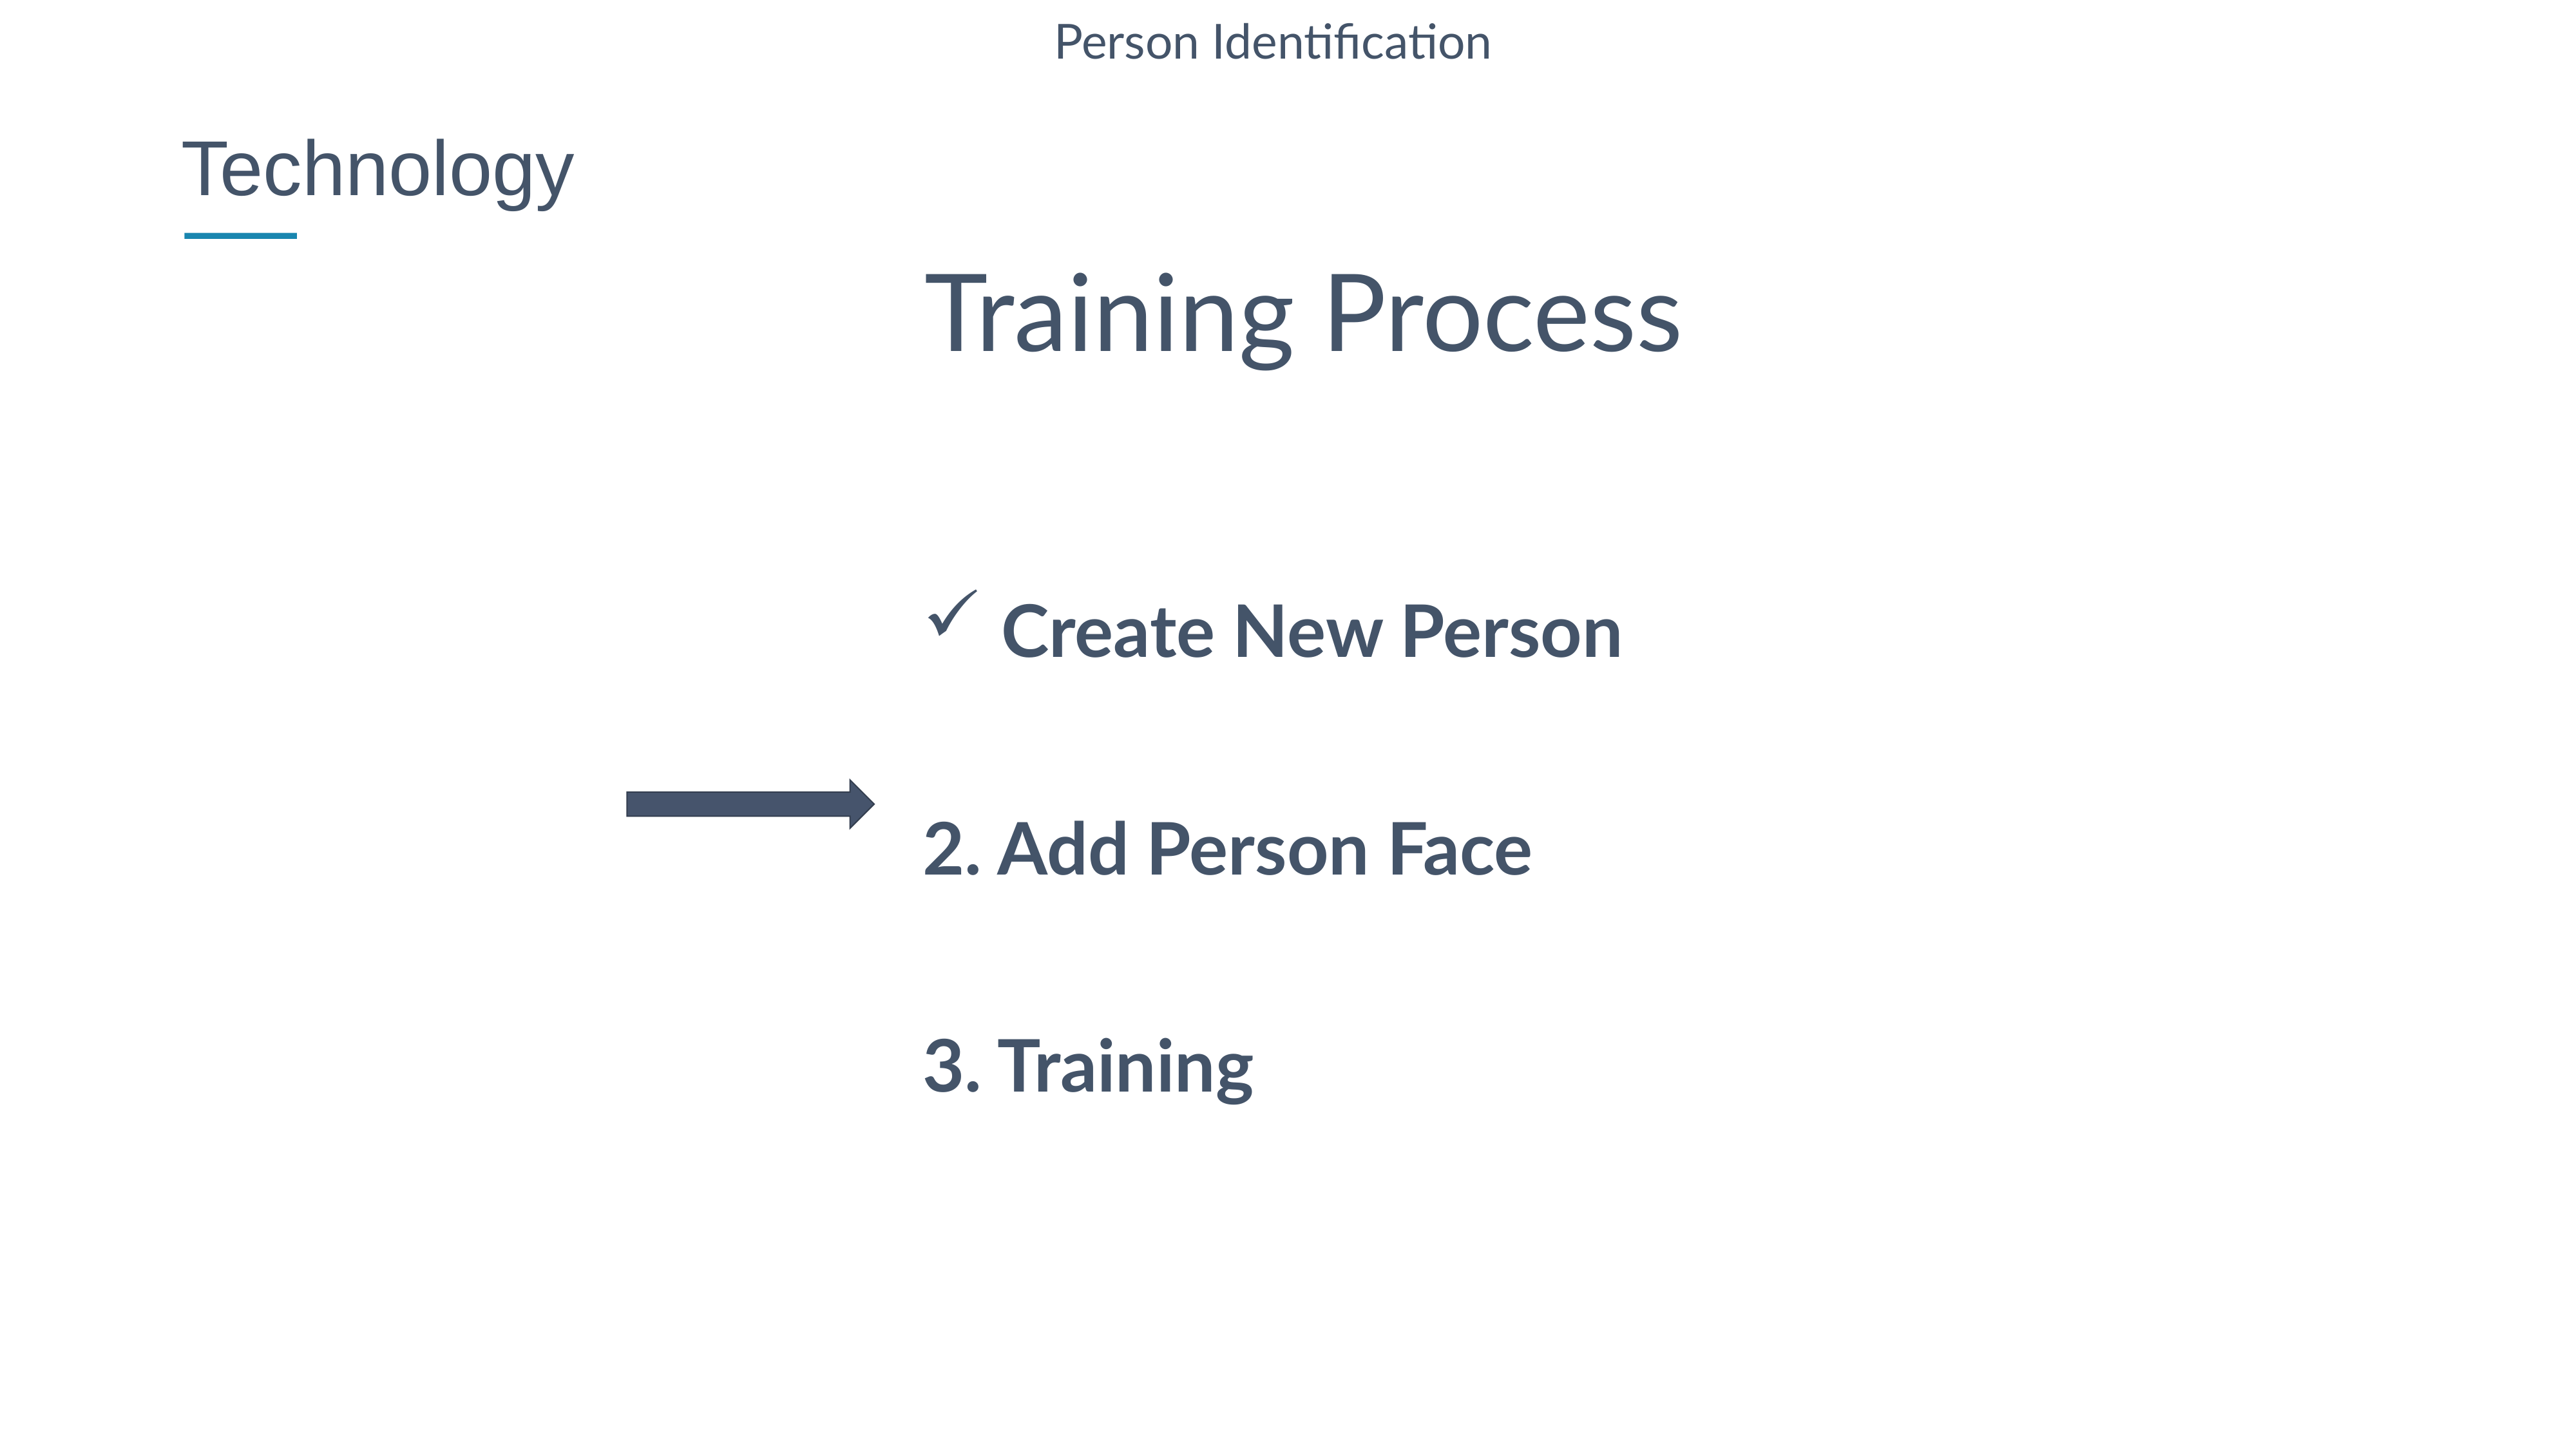

Person Identification
Technology

Training Process
Create New Person
2. Add Person Face
3. Training